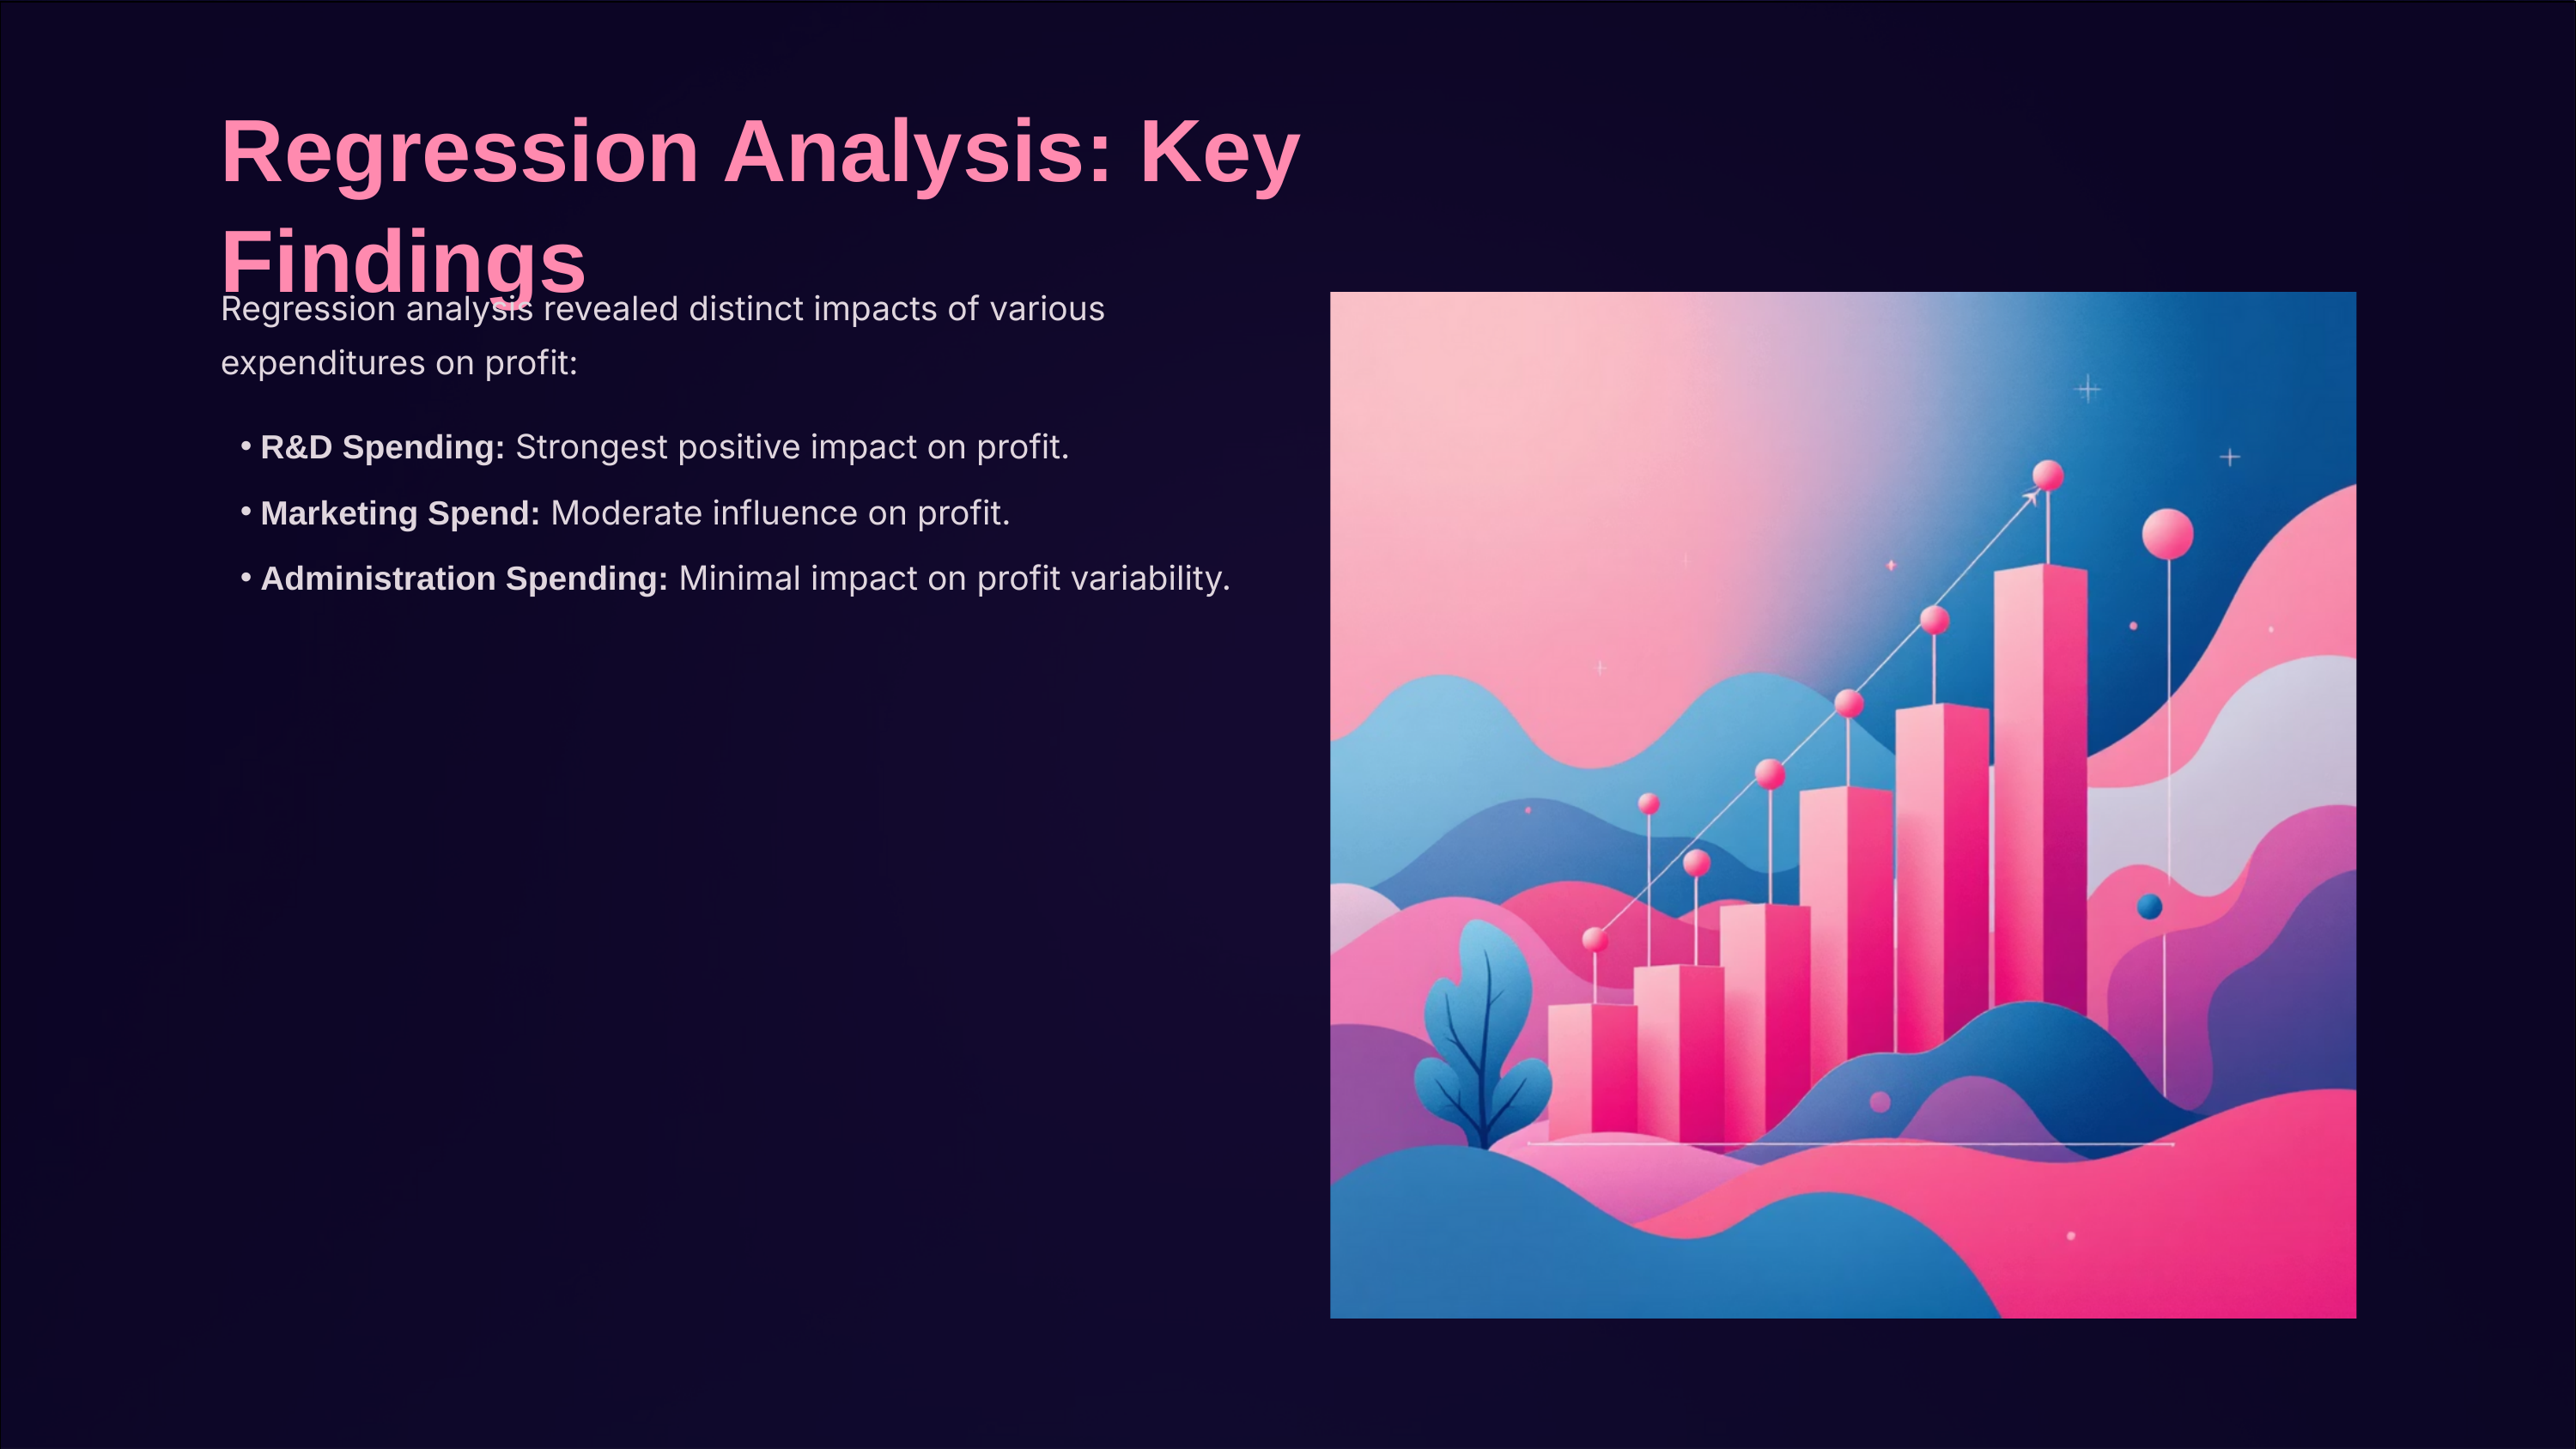

Regression Analysis: Key Findings
Regression analysis revealed distinct impacts of various expenditures on profit:

R&D Spending: Strongest positive impact on profit.
Marketing Spend: Moderate influence on profit.
Administration Spending: Minimal impact on profit variability.